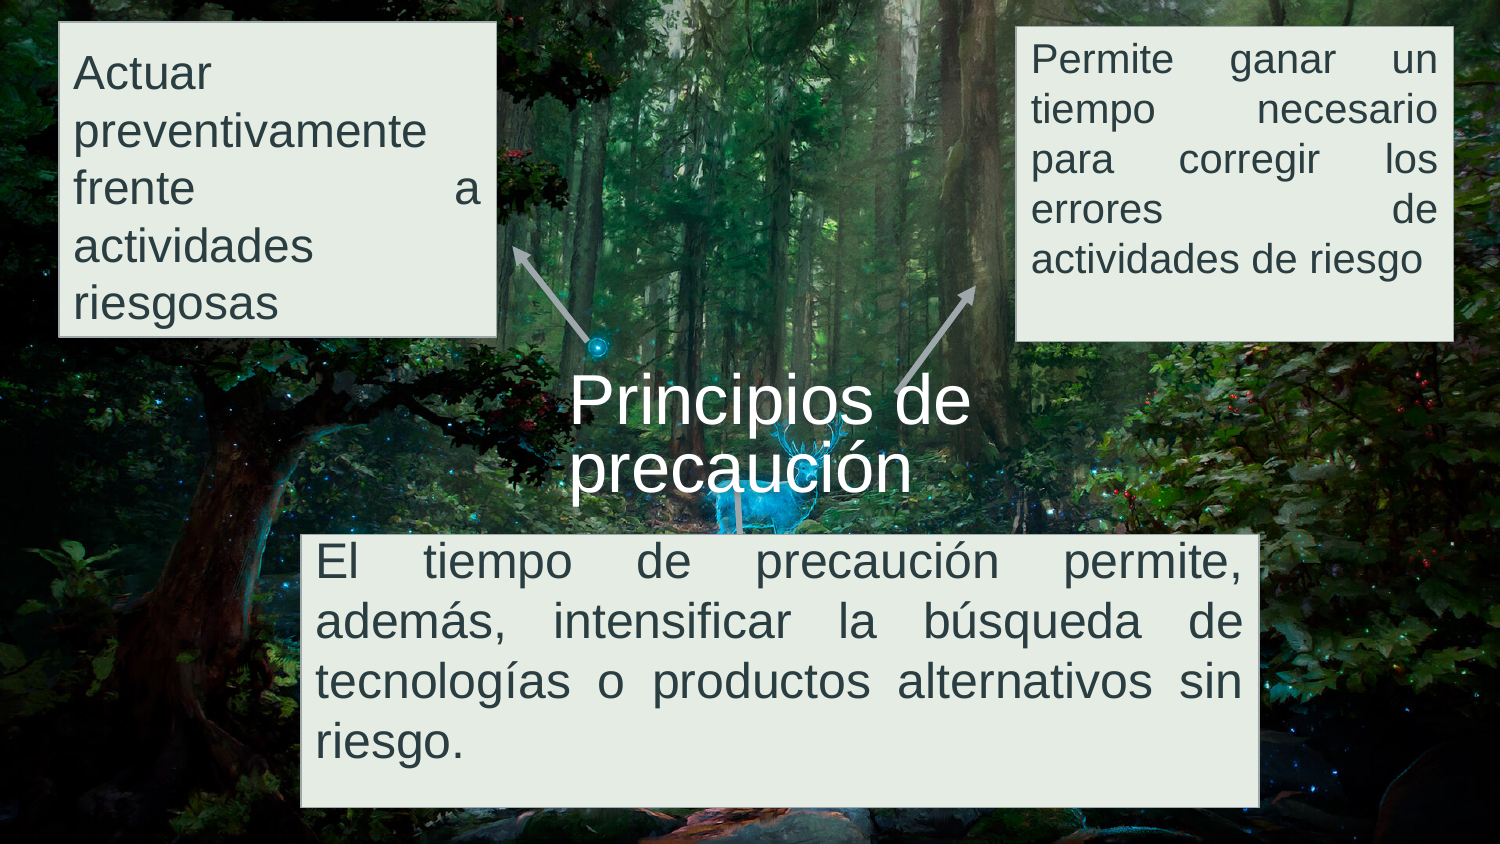

Actuar preventivamente frente a actividades riesgosas

Permite ganar un tiempo necesario para corregir los errores de actividades de riesgo

# Principios de precaución

El tiempo de precaución permite, además, intensificar la búsqueda de tecnologías o productos alternativos sin riesgo.